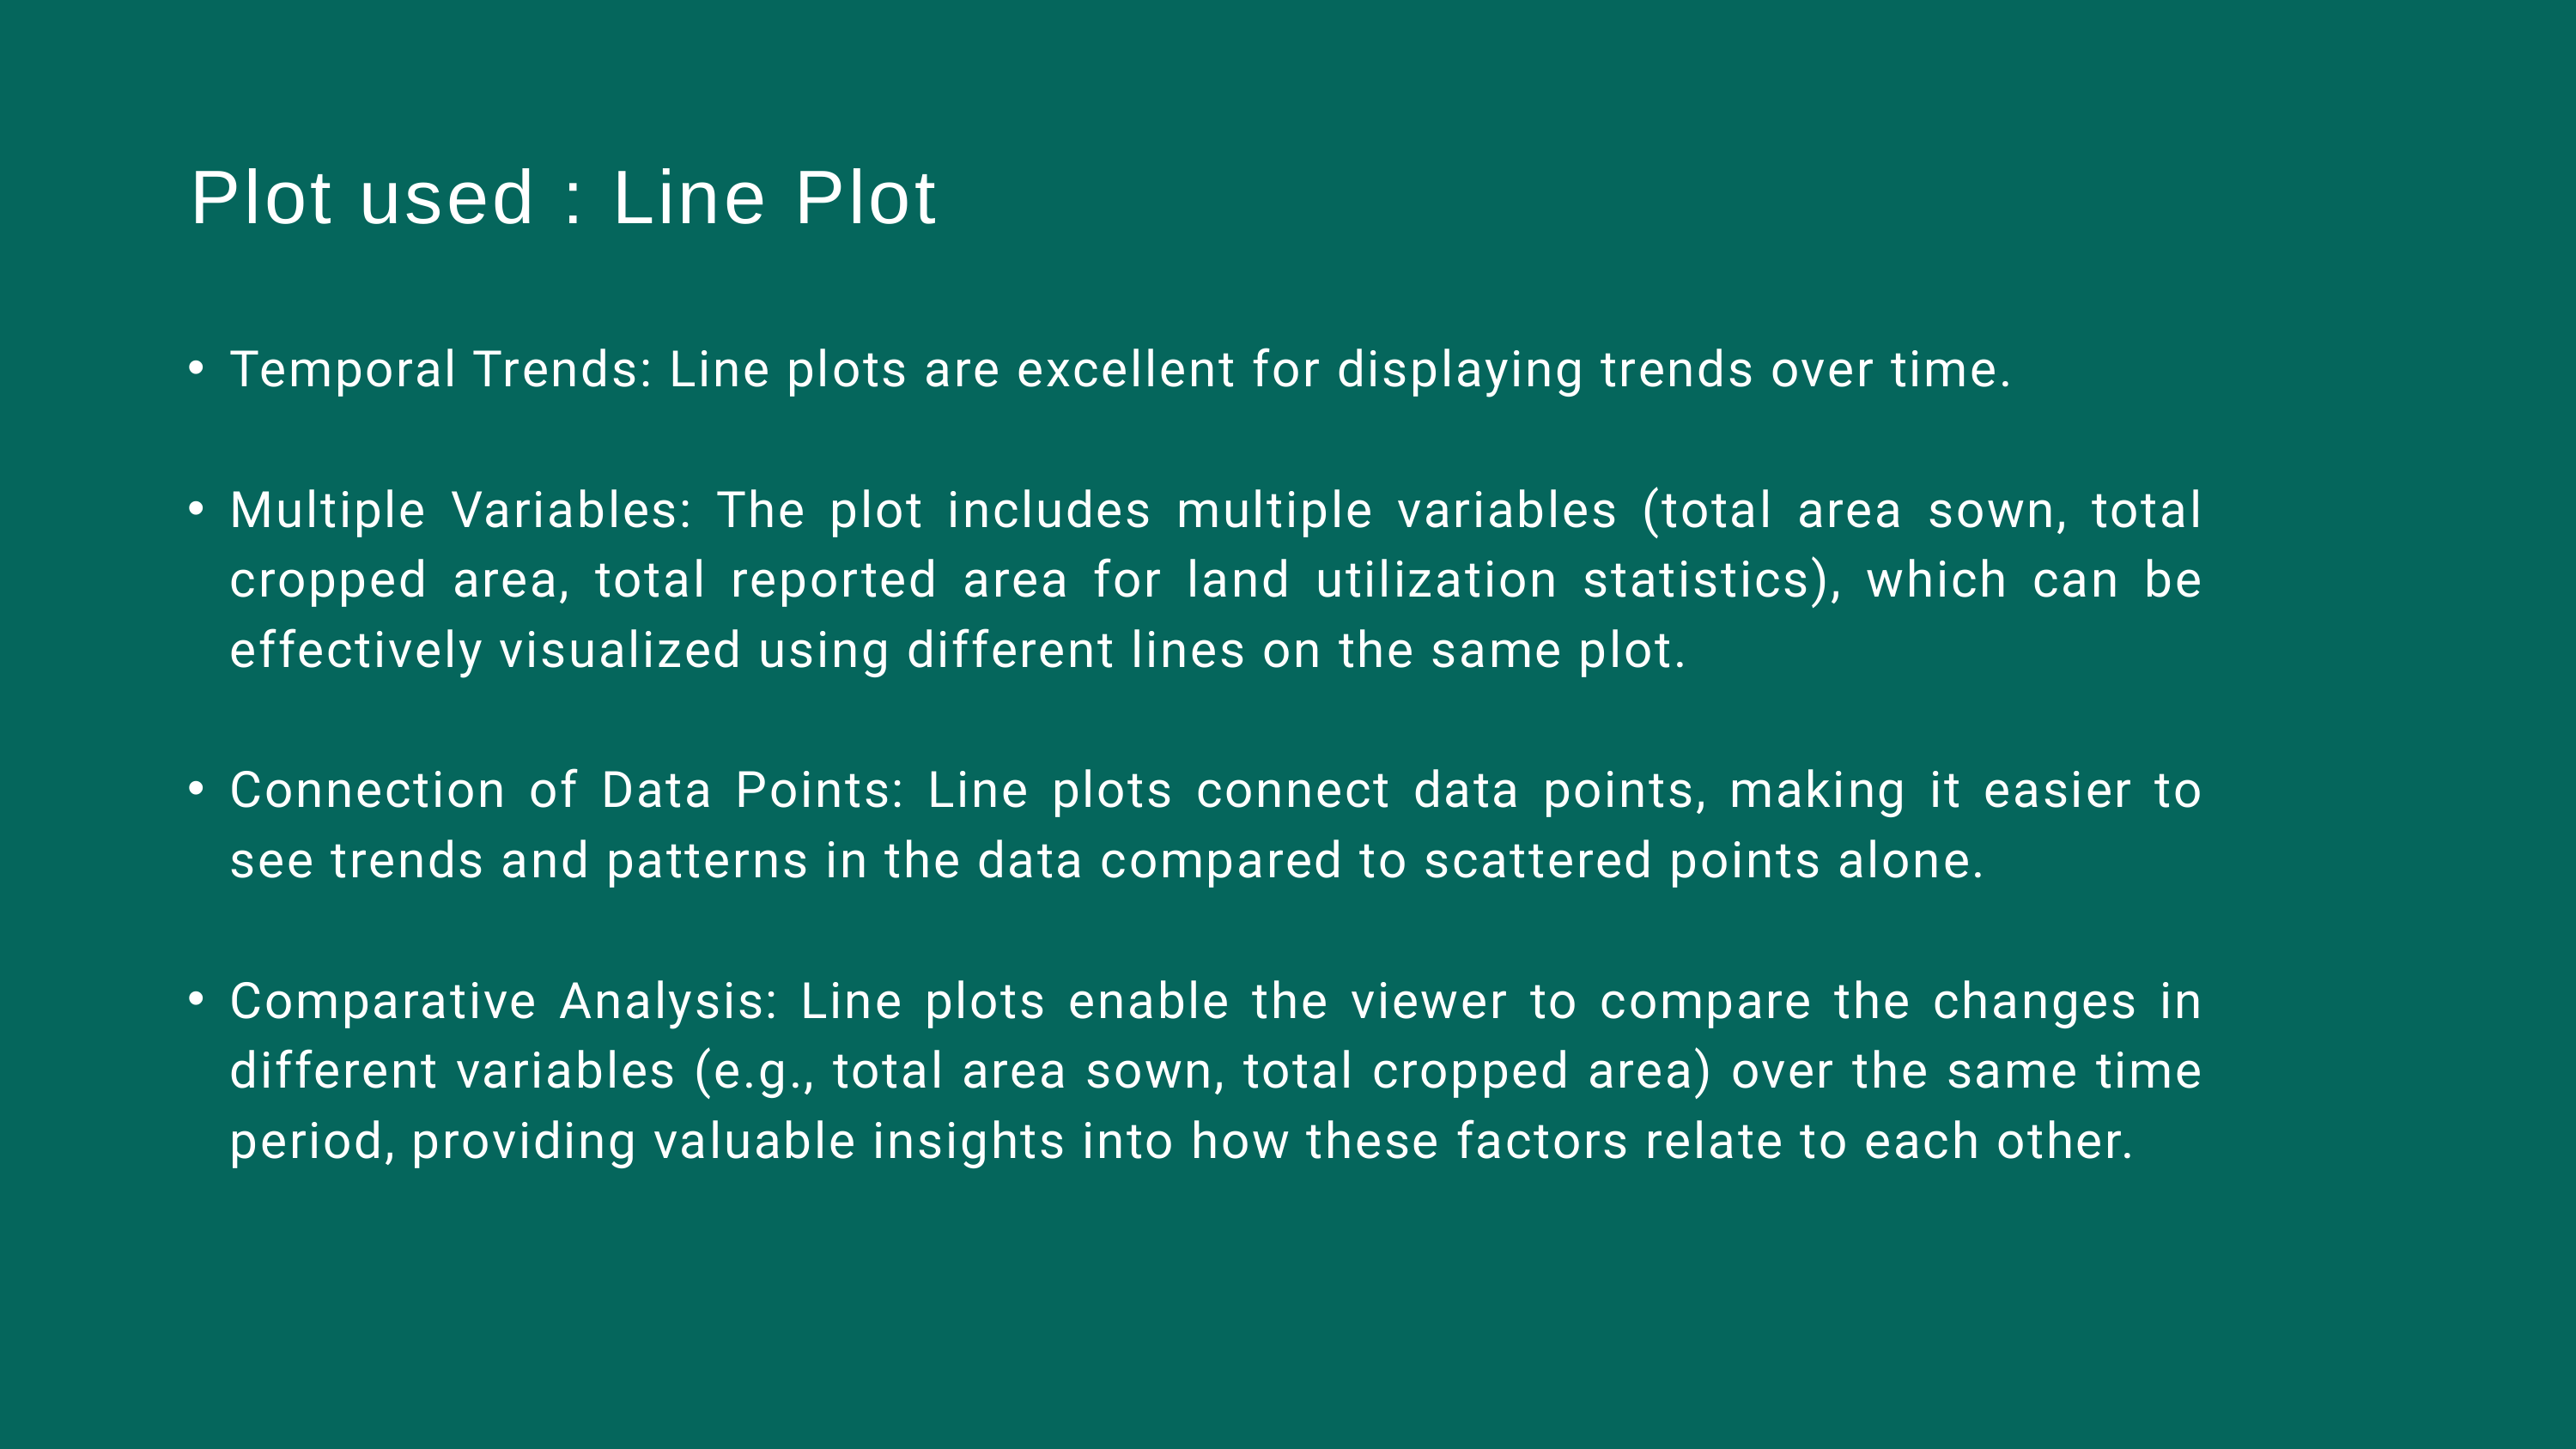

Plot used : Line Plot
Temporal Trends: Line plots are excellent for displaying trends over time.

Multiple Variables: The plot includes multiple variables (total area sown, total cropped area, total reported area for land utilization statistics), which can be effectively visualized using different lines on the same plot.

Connection of Data Points: Line plots connect data points, making it easier to see trends and patterns in the data compared to scattered points alone.

Comparative Analysis: Line plots enable the viewer to compare the changes in different variables (e.g., total area sown, total cropped area) over the same time period, providing valuable insights into how these factors relate to each other.